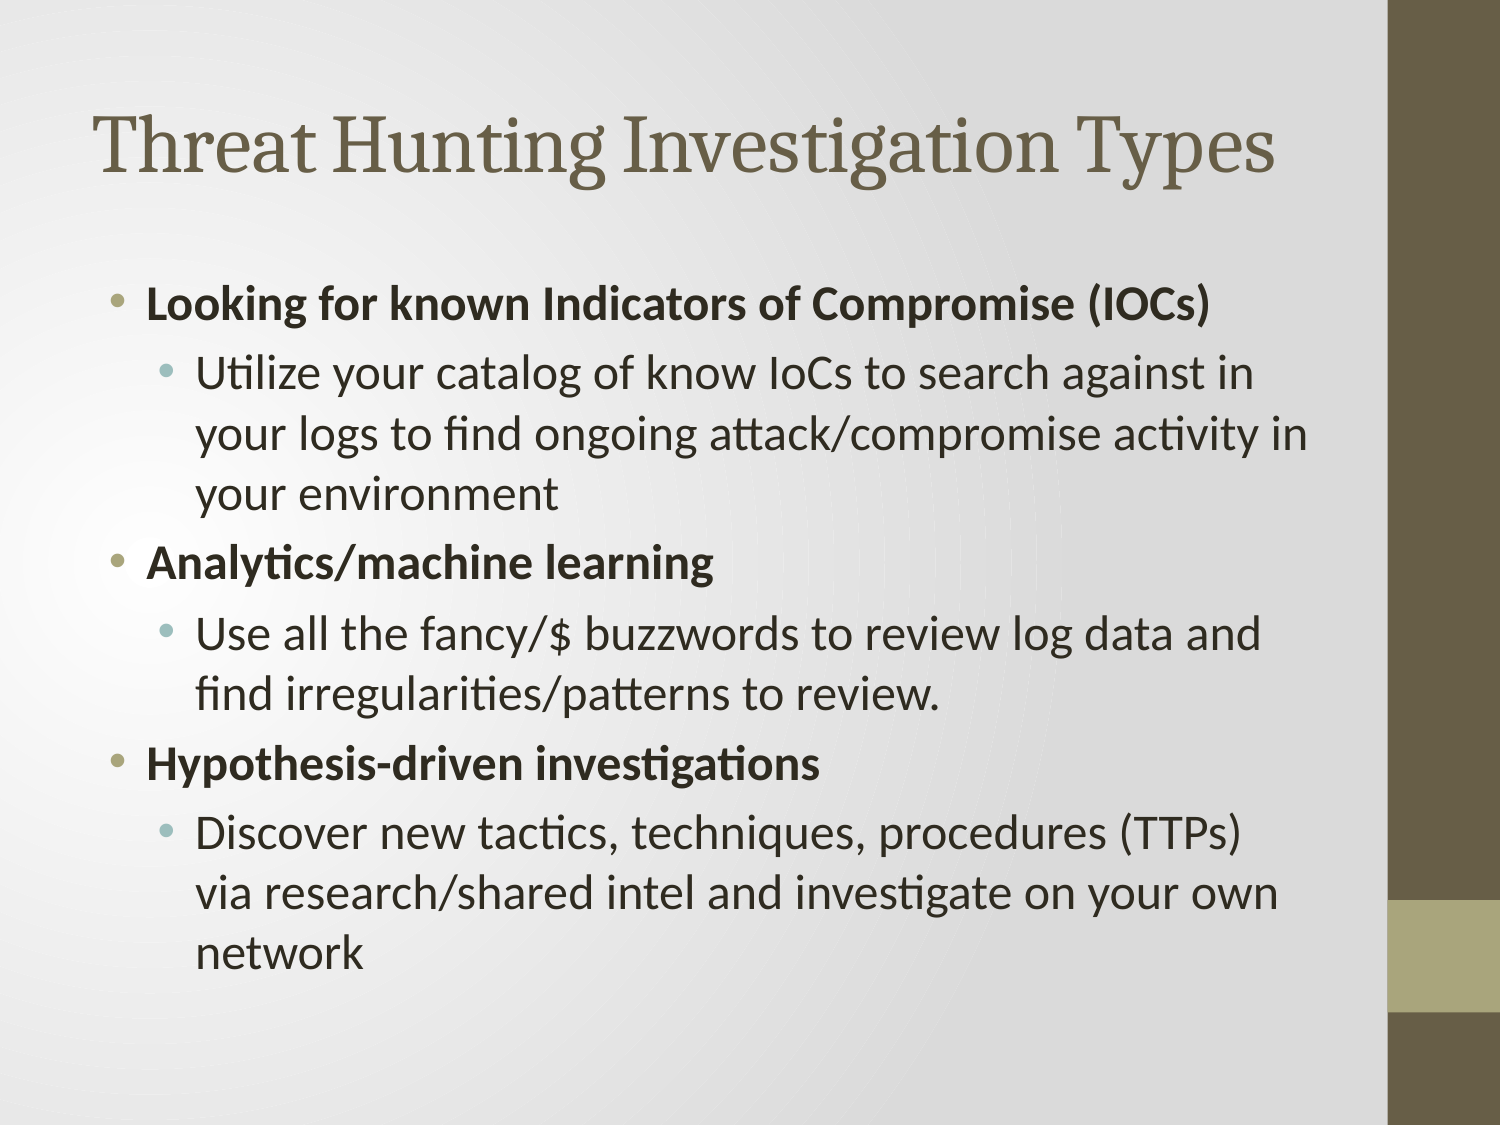

# Threat Hunting Investigation Types
Looking for known Indicators of Compromise (IOCs)
Utilize your catalog of know IoCs to search against in your logs to find ongoing attack/compromise activity in your environment
Analytics/machine learning
Use all the fancy/$ buzzwords to review log data and find irregularities/patterns to review.
Hypothesis-driven investigations
Discover new tactics, techniques, procedures (TTPs) via research/shared intel and investigate on your own network